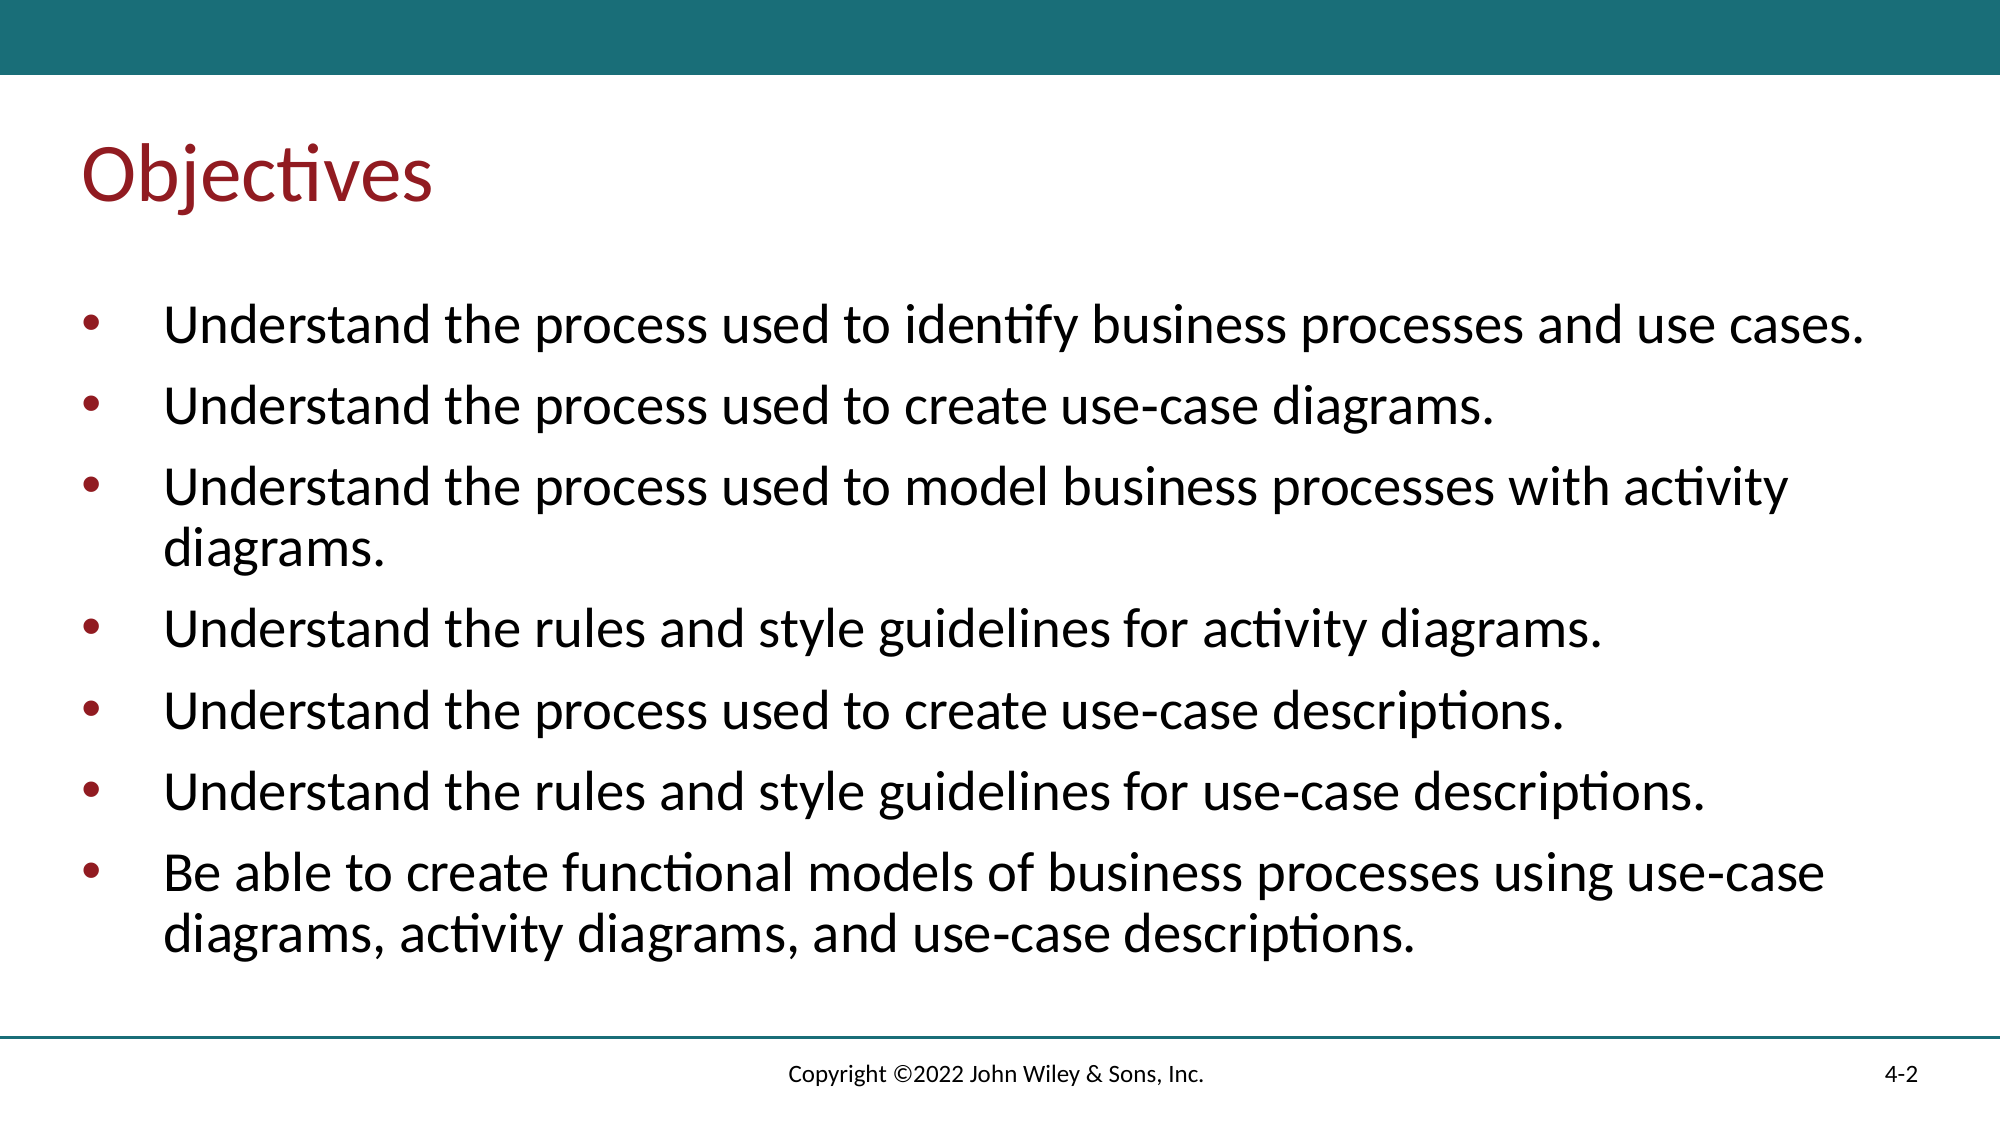

# Objectives
Understand the process used to identify business processes and use cases.
Understand the process used to create use‐case diagrams.
Understand the process used to model business processes with activity diagrams.
Understand the rules and style guidelines for activity diagrams.
Understand the process used to create use‐case descriptions.
Understand the rules and style guidelines for use‐case descriptions.
Be able to create functional models of business processes using use‐case diagrams, activity diagrams, and use‐case descriptions.
Copyright ©2022 John Wiley & Sons, Inc.
4-2